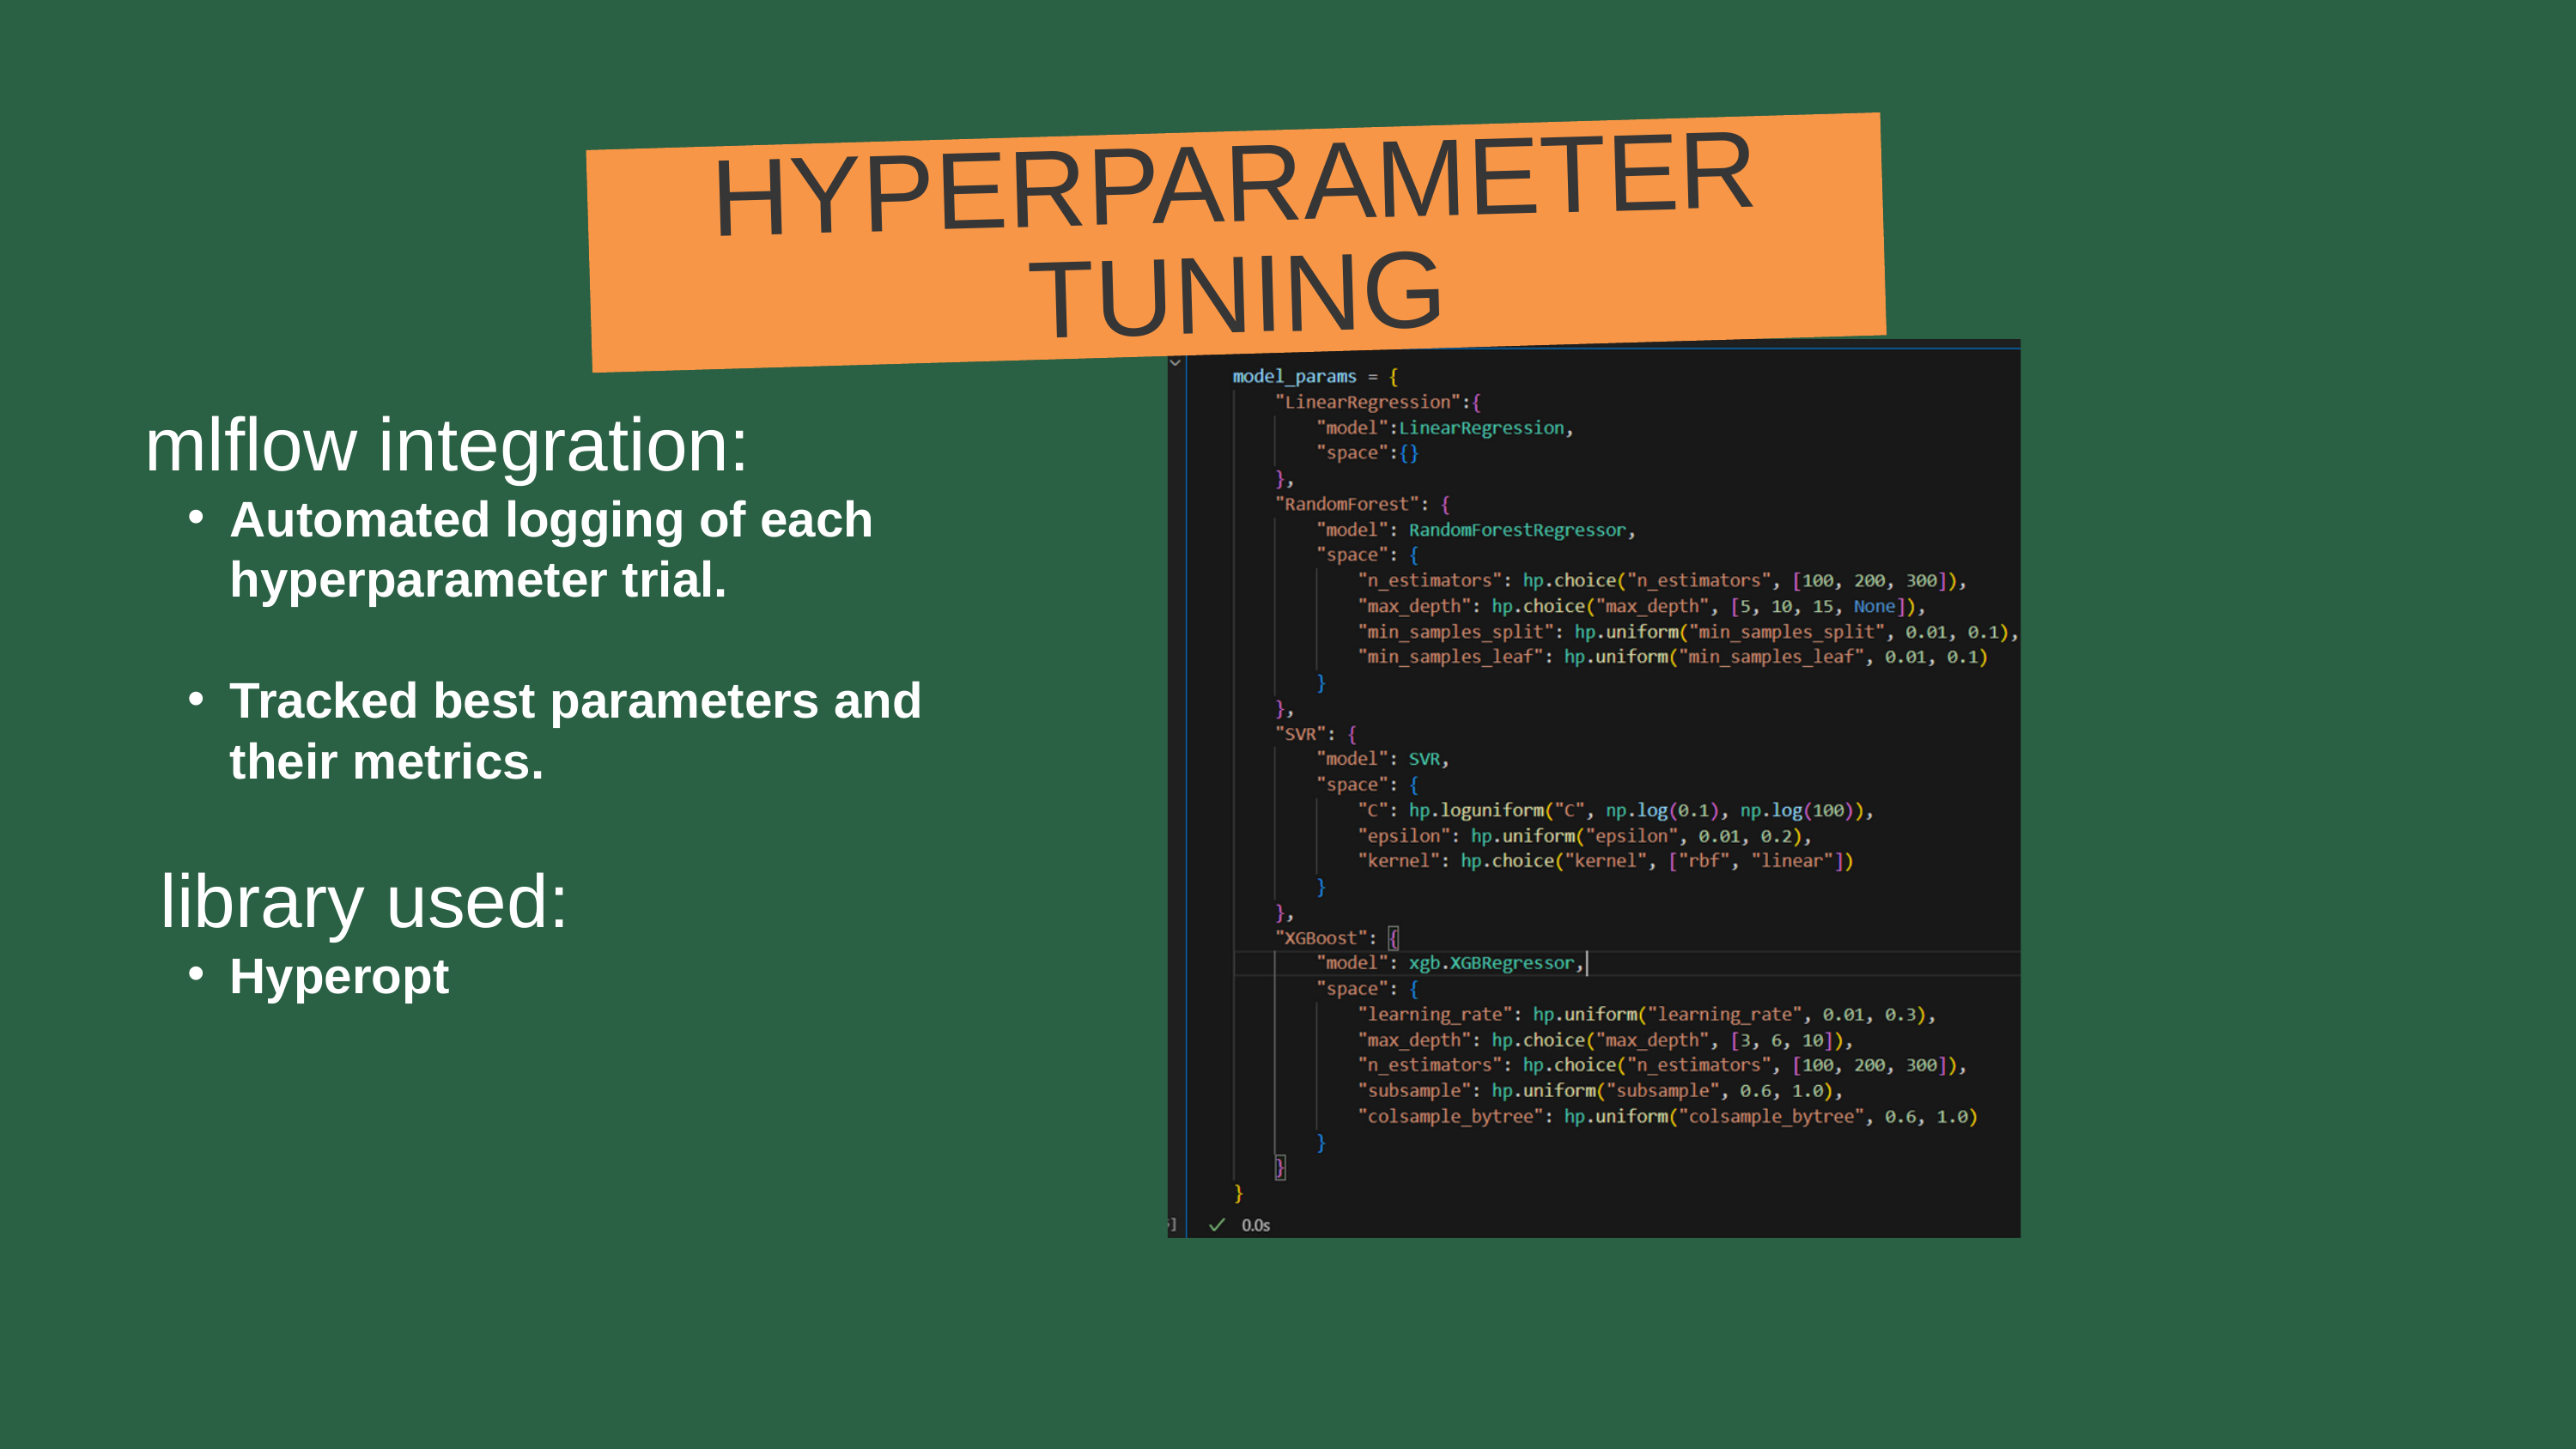

HYPERPARAMETER TUNING

mlflow integration:
Automated logging of each hyperparameter trial.

Tracked best parameters and their metrics.
library used:
Hyperopt